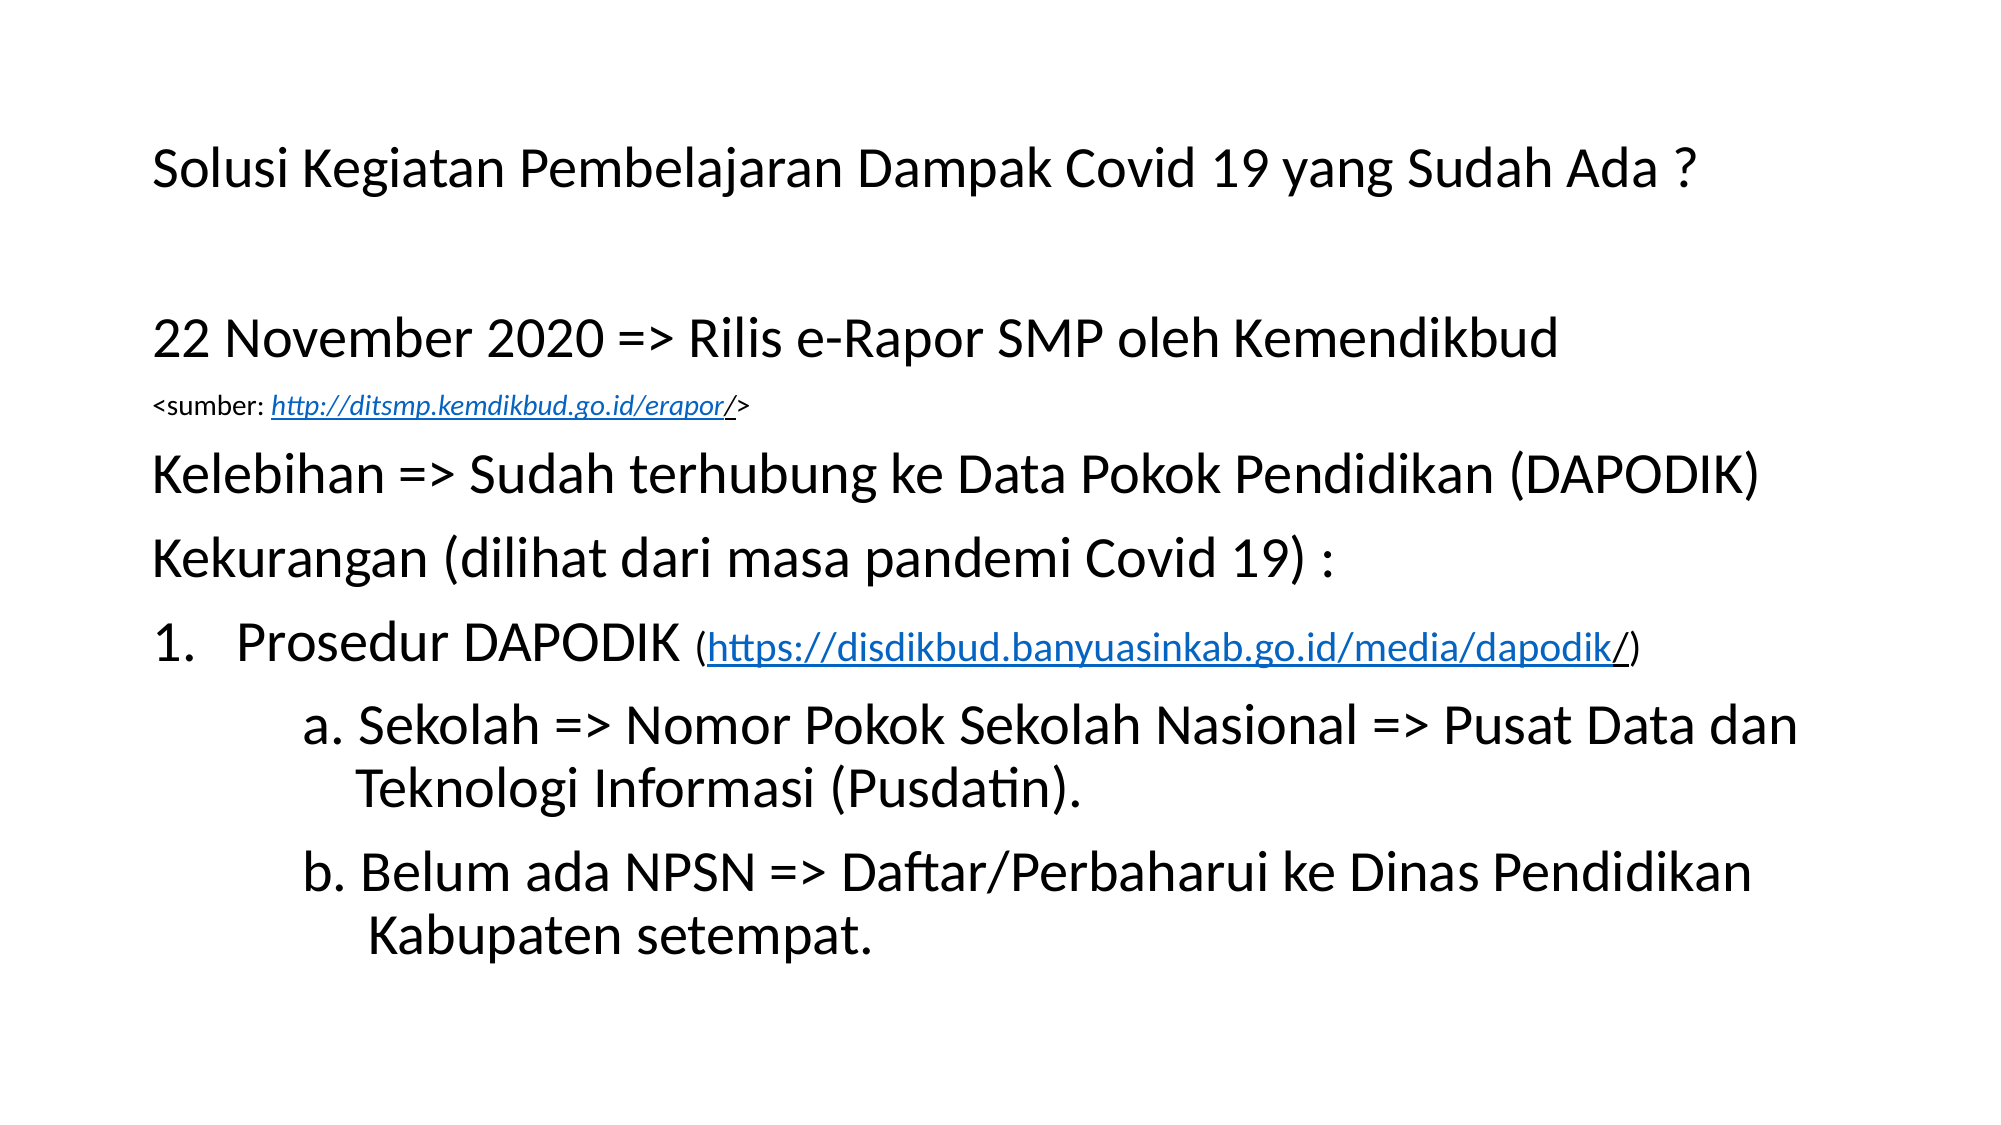

# Solusi Kegiatan Pembelajaran Dampak Covid 19 yang Sudah Ada ?
22 November 2020 => Rilis e-Rapor SMP oleh Kemendikbud
<sumber: http://ditsmp.kemdikbud.go.id/erapor/>
Kelebihan => Sudah terhubung ke Data Pokok Pendidikan (DAPODIK)
Kekurangan (dilihat dari masa pandemi Covid 19) :
Prosedur DAPODIK (https://disdikbud.banyuasinkab.go.id/media/dapodik/)
	a. Sekolah => Nomor Pokok Sekolah Nasional => Pusat Data dan 	    Teknologi Informasi (Pusdatin).
	b. Belum ada NPSN => Daftar/Perbaharui ke Dinas Pendidikan 		     Kabupaten setempat.